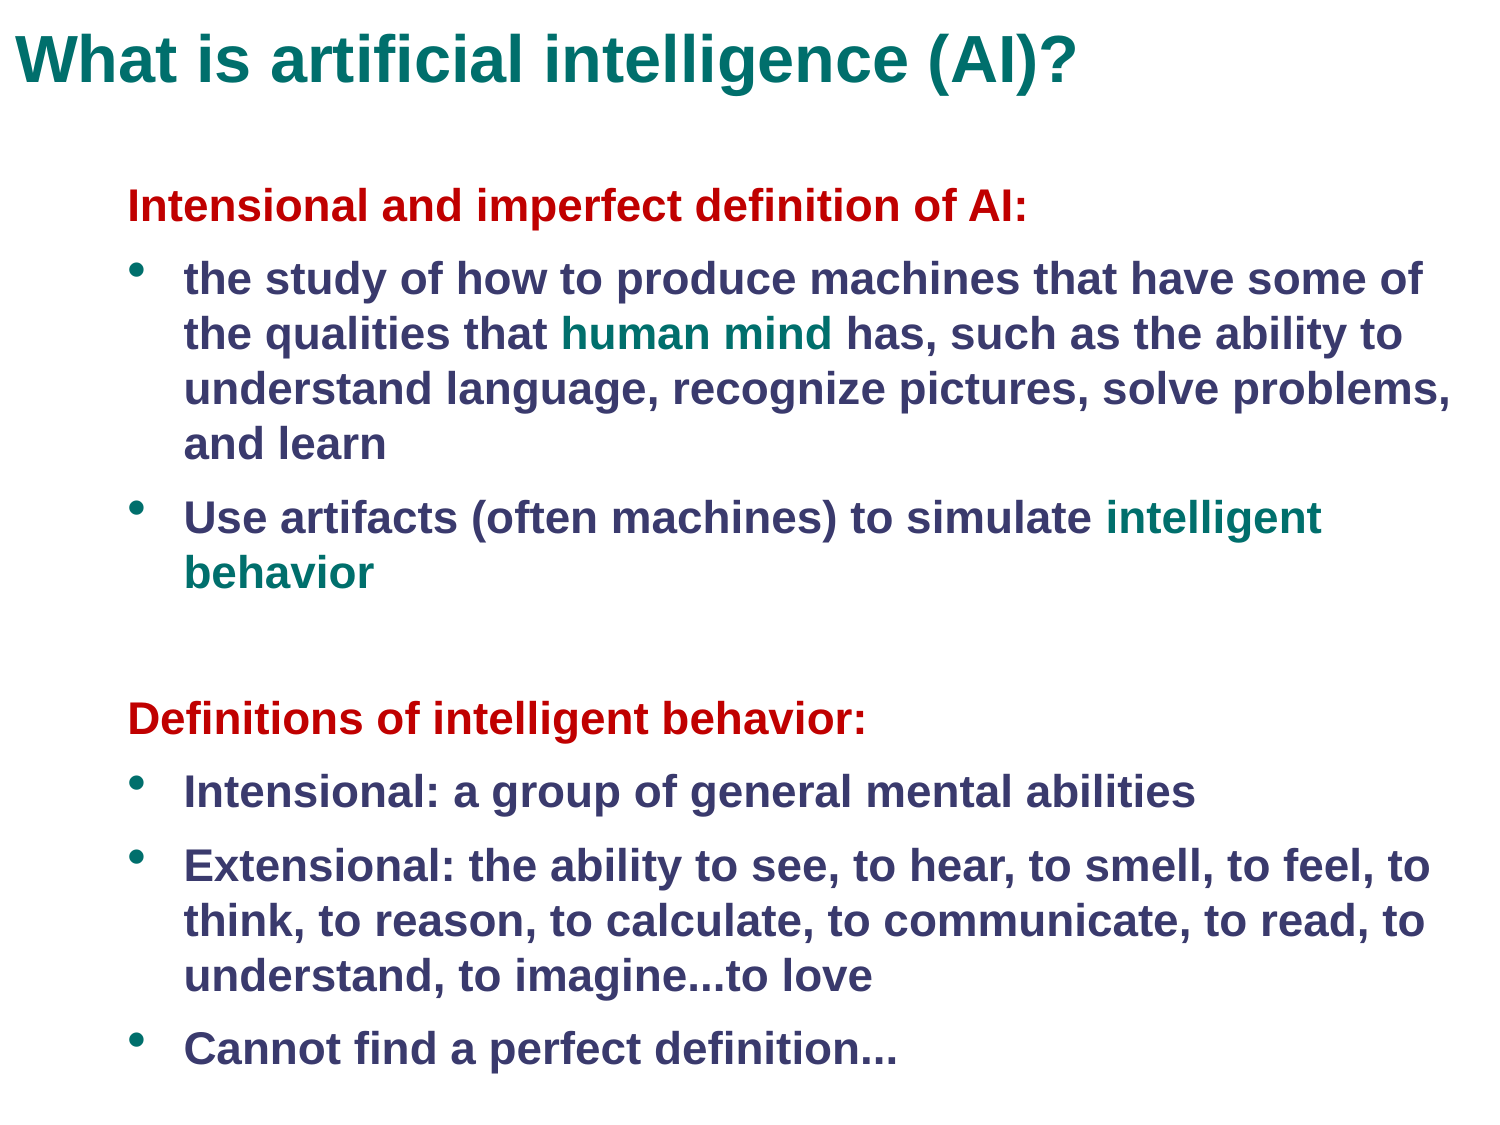

# What is artificial intelligence (AI)?

Intensional and imperfect definition of AI:
the study of how to produce machines that have some of the qualities that human mind has, such as the ability to understand language, recognize pictures, solve problems, and learn
Use artifacts (often machines) to simulate intelligent behavior

Definitions of intelligent behavior:
Intensional: a group of general mental abilities
Extensional: the ability to see, to hear, to smell, to feel, to think, to reason, to calculate, to communicate, to read, to understand, to imagine...to love
Cannot find a perfect definition...